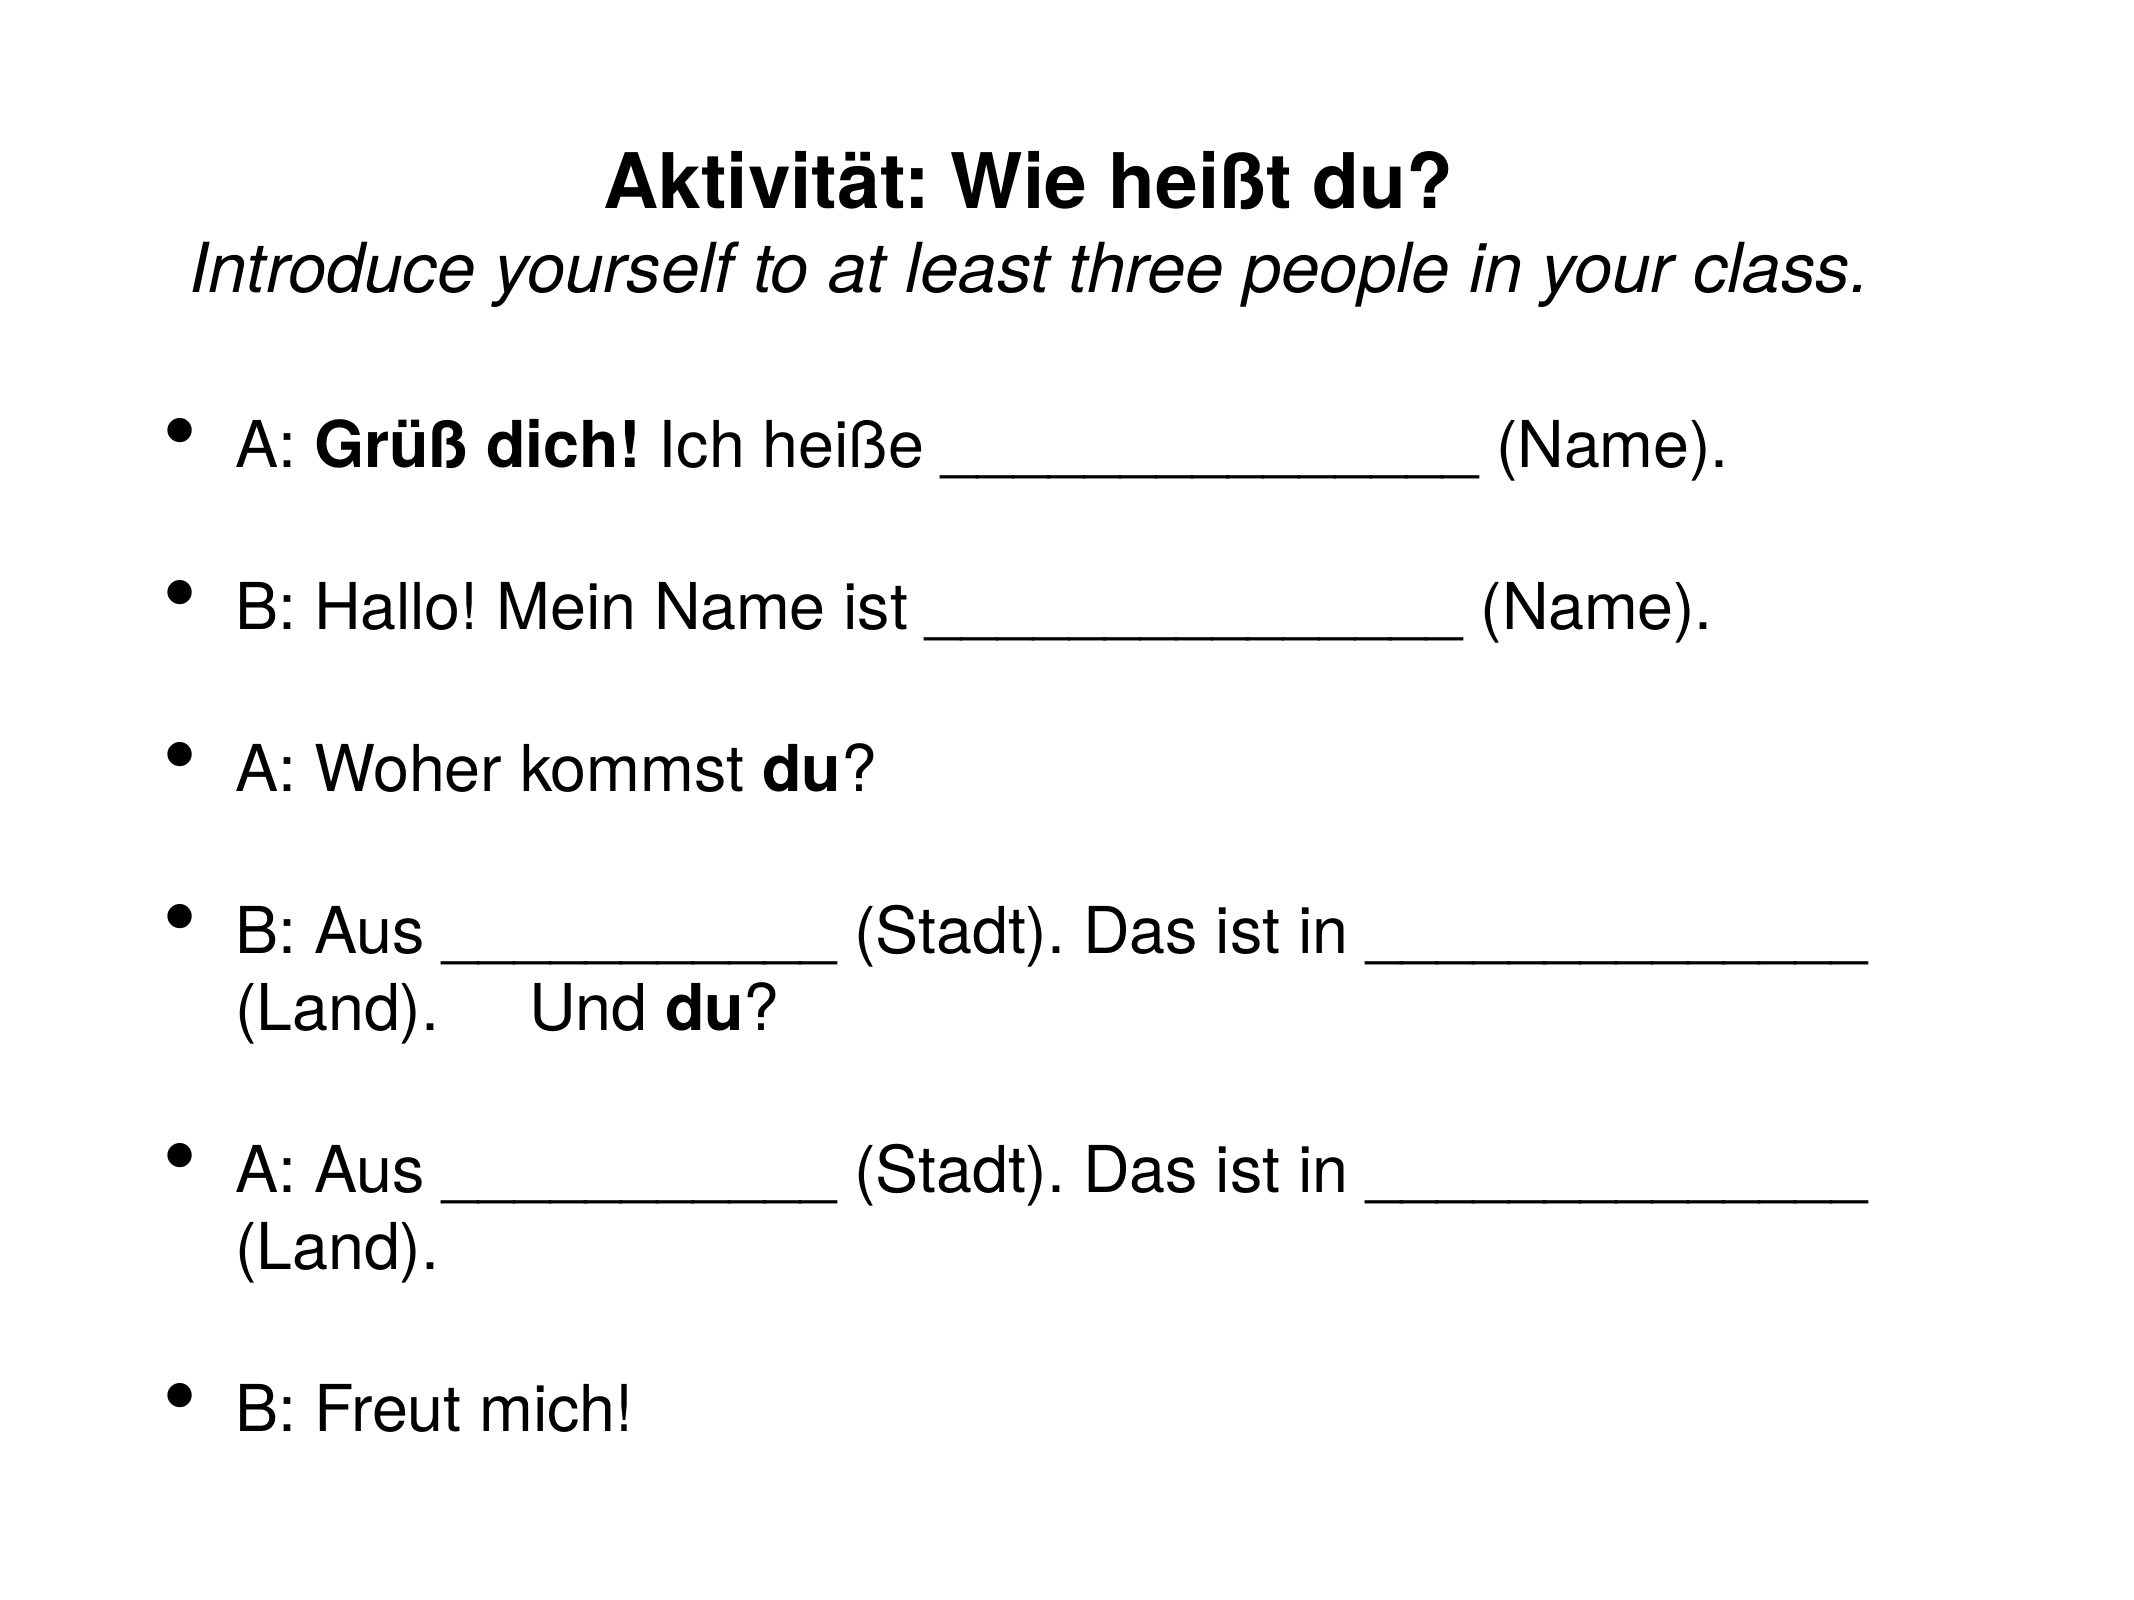

# Aktivität: Wie heißt du?
Introduce yourself to at least three people in your class.
A: Grüß dich! Ich heiße _______________ (Name).
B: Hallo! Mein Name ist _______________ (Name).
A: Woher kommst du?
B: Aus ___________ (Stadt). Das ist in ______________ (Land).     Und du?
A: Aus ___________ (Stadt). Das ist in ______________ (Land).
B: Freut mich!